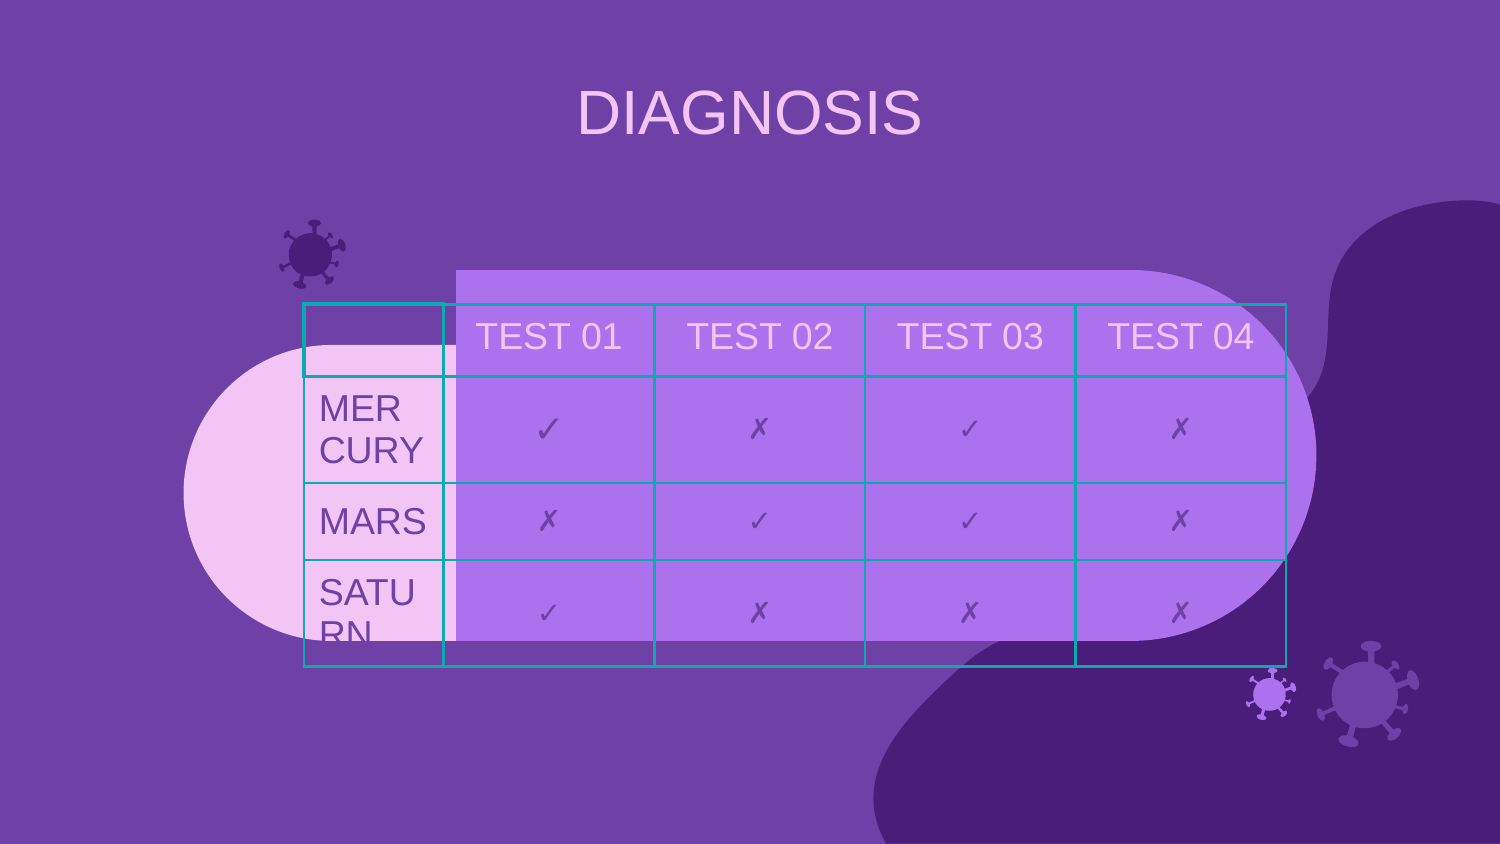

# DIAGNOSIS
|  | TEST 01 | TEST 02 | TEST 03 | TEST 04 |
| --- | --- | --- | --- | --- |
| MERCURY | ✓ | ✗ | ✓ | ✗ |
| MARS | ✗ | ✓ | ✓ | ✗ |
| SATURN | ✓ | ✗ | ✗ | ✗ |